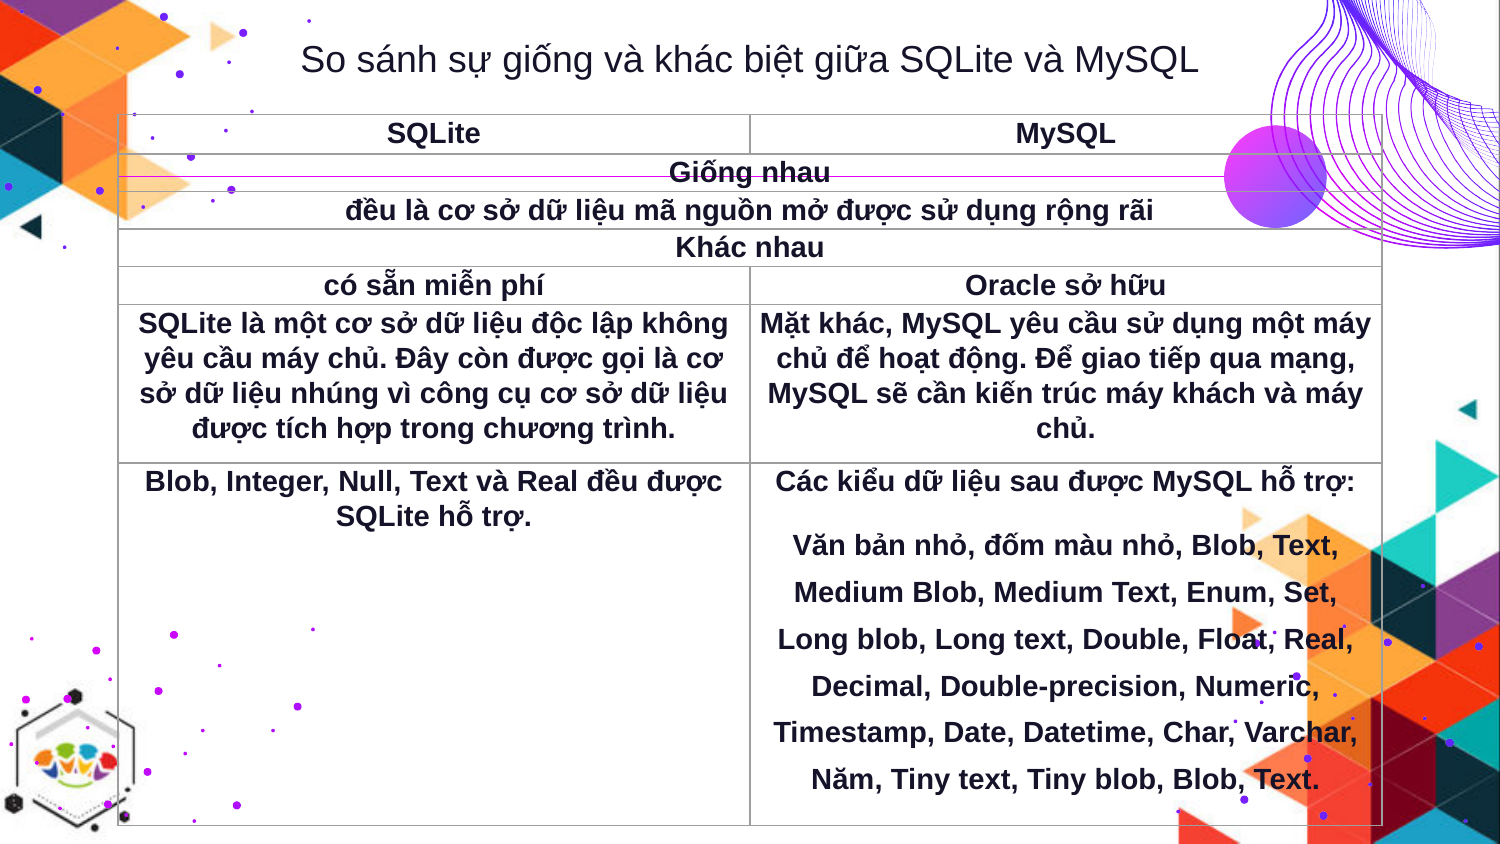

# So sánh sự giống và khác biệt giữa SQLite và MySQL
| SQLite | MySQL |
| --- | --- |
| Giống nhau |  |
| đều là cơ sở dữ liệu mã nguồn mở được sử dụng rộng rãi |  |
| Khác nhau |  |
| có sẵn miễn phí | Oracle sở hữu |
| SQLite là một cơ sở dữ liệu độc lập không yêu cầu máy chủ. Đây còn được gọi là cơ sở dữ liệu nhúng vì công cụ cơ sở dữ liệu được tích hợp trong chương trình. | Mặt khác, MySQL yêu cầu sử dụng một máy chủ để hoạt động. Để giao tiếp qua mạng, MySQL sẽ cần kiến ​​trúc máy khách và máy chủ. |
| Blob, Integer, Null, Text và Real đều được SQLite hỗ trợ. | Các kiểu dữ liệu sau được MySQL hỗ trợ: Văn bản nhỏ, đốm màu nhỏ, Blob, Text, Medium Blob, Medium Text, Enum, Set, Long blob, Long text, Double, Float, Real, Decimal, Double-precision, Numeric, Timestamp, Date, Datetime, Char, Varchar, Năm, Tiny text, Tiny blob, Blob, Text. |